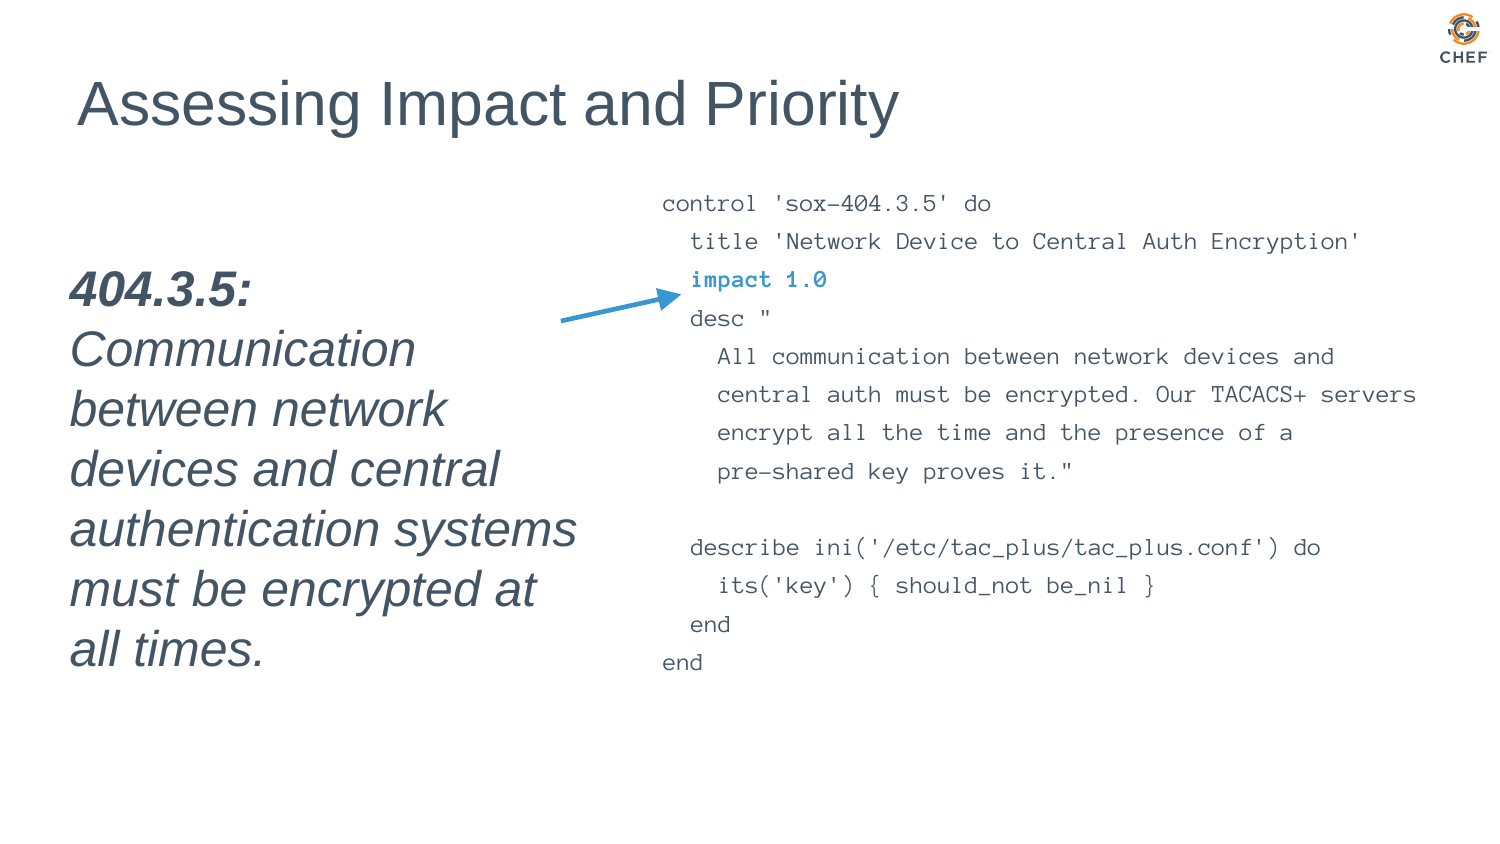

# Assessing Impact and Priority
control 'sox-404.3.5' do
  title 'Network Device to Central Auth Encryption'
  impact 1.0
  desc "
    All communication between network devices and
    central auth must be encrypted. Our TACACS+ servers
    encrypt all the time and the presence of a
    pre-shared key proves it."

  describe ini('/etc/tac_plus/tac_plus.conf') do
    its('key') { should_not be_nil }
  end
end
404.3.5: Communication between network devices and central authentication systems must be encrypted at all times.